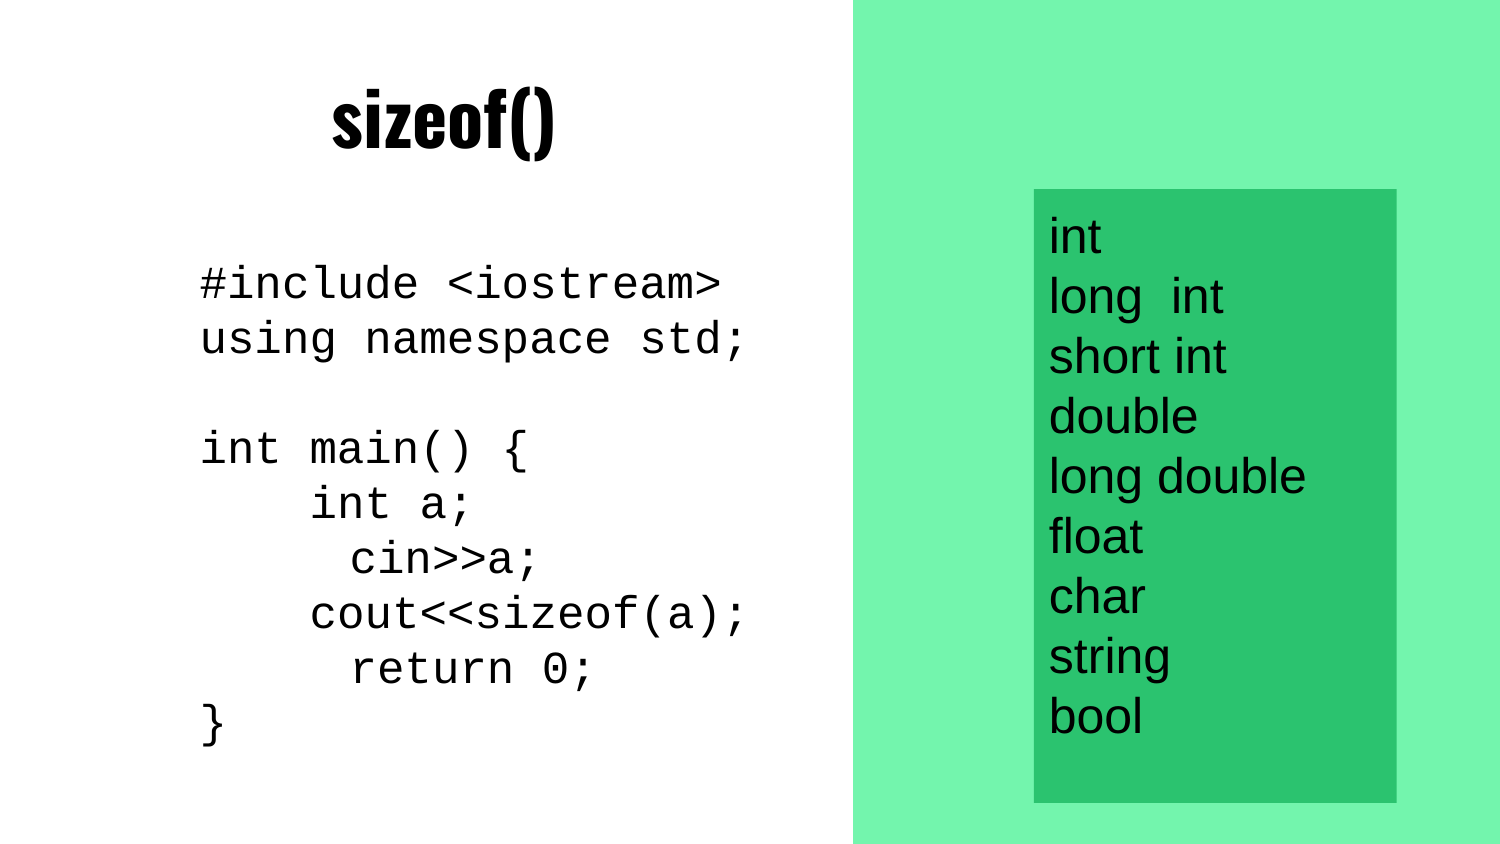

sizeof()
int
long  int
short int
double
long double
float
char
string
bool
#include <iostream>
using namespace std;

int main() {
    int a;
	cin>>a;
    cout<<sizeof(a);
	return 0;
}